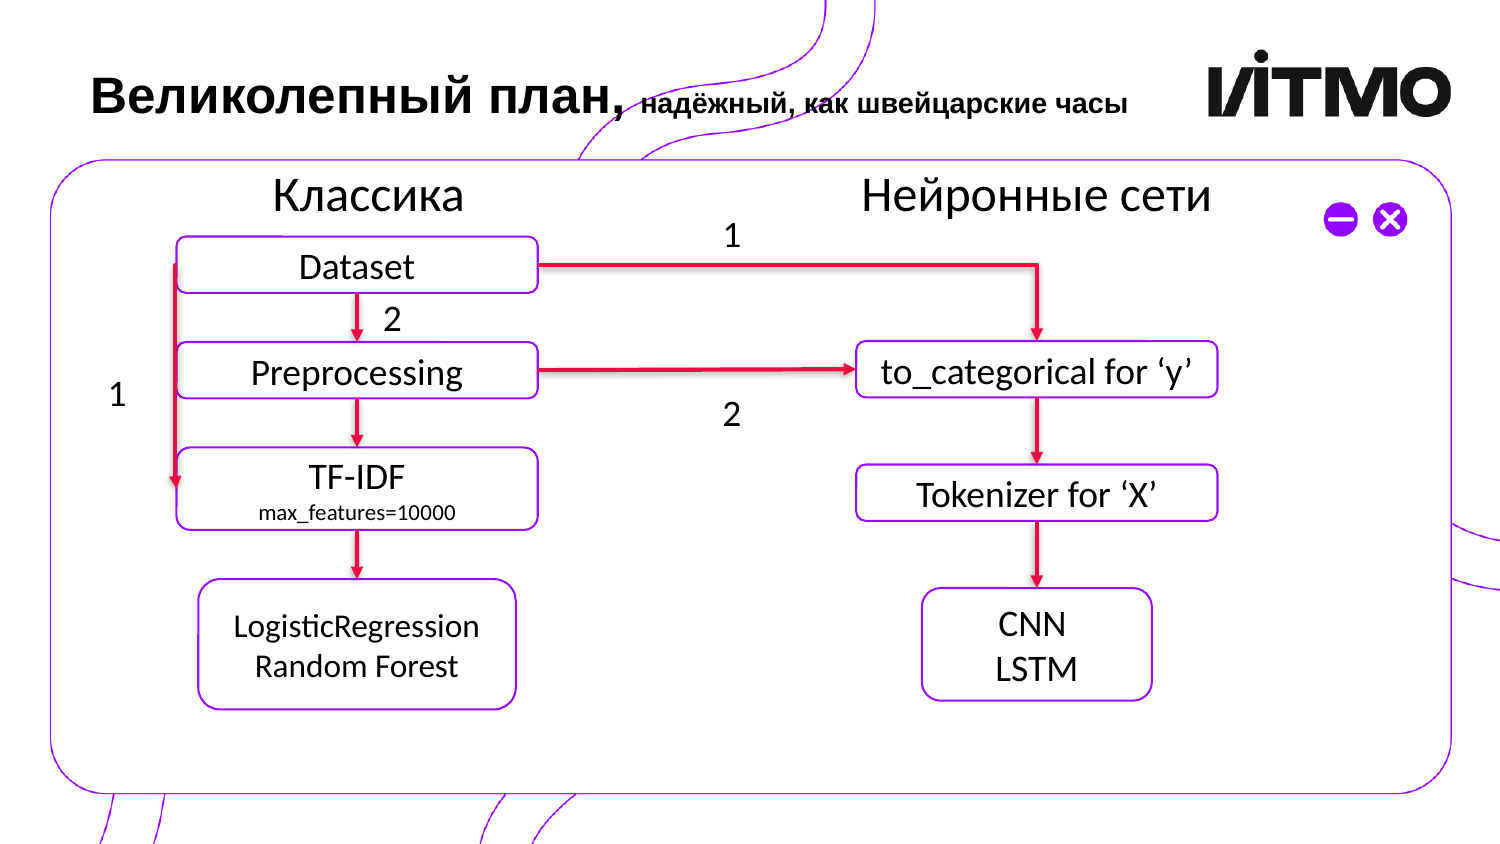

# Великолепный план, надёжный, как швейцарские часы
Нейронные сети
Классика
1
Dataset
2
to_categorical for ‘y’
Preprocessing
1
2
TF-IDF
max_features=10000
Tokenizer for ‘X’
LogisticRegression
Random Forest
CNN
LSTM